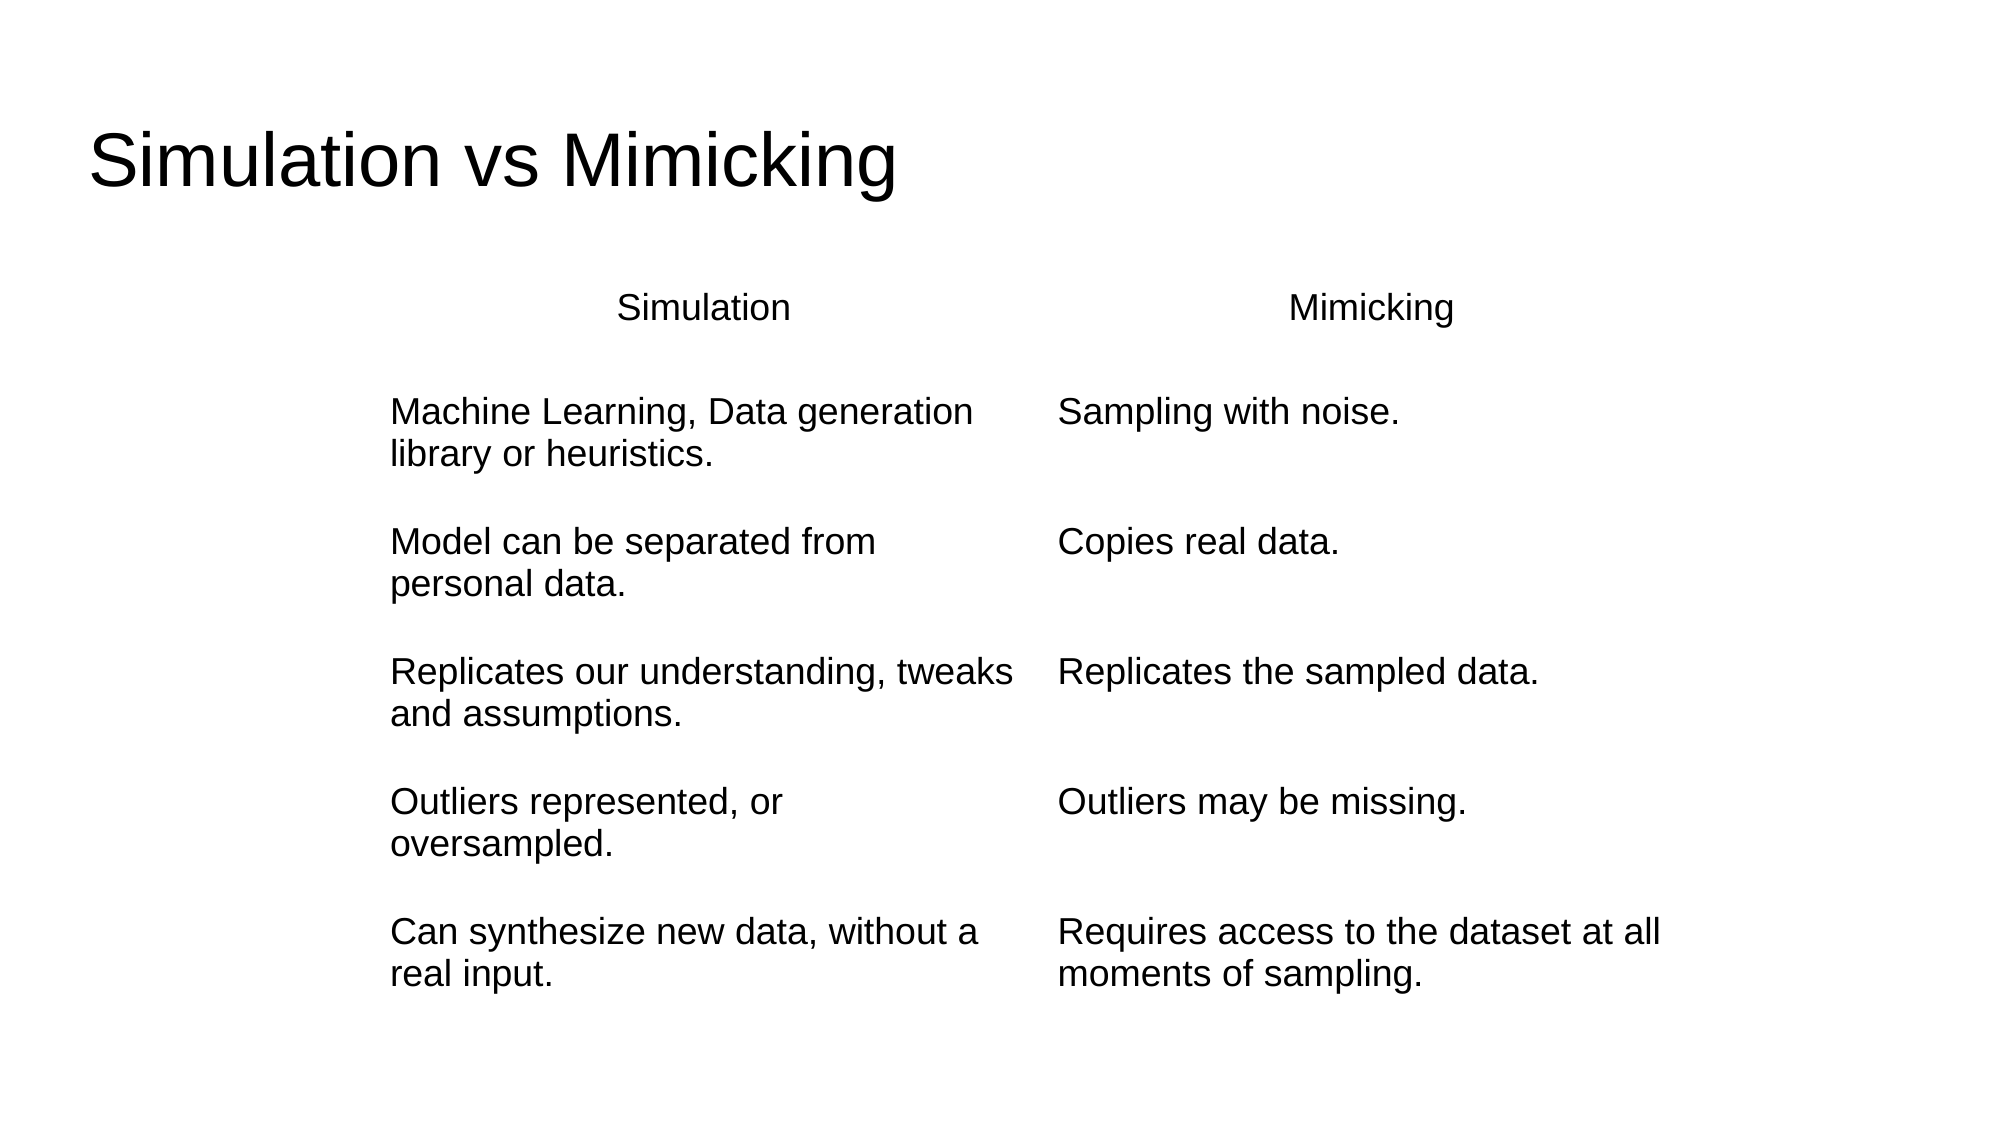

# Simulation vs Mimicking
| Simulation | Mimicking |
| --- | --- |
| Machine Learning, Data generation library or heuristics. | Sampling with noise. |
| Model can be separated from personal data. | Copies real data. |
| Replicates our understanding, tweaks and assumptions. | Replicates the sampled data. |
| Outliers represented, or oversampled. | Outliers may be missing. |
| Can synthesize new data, without a real input. | Requires access to the dataset at all moments of sampling. |